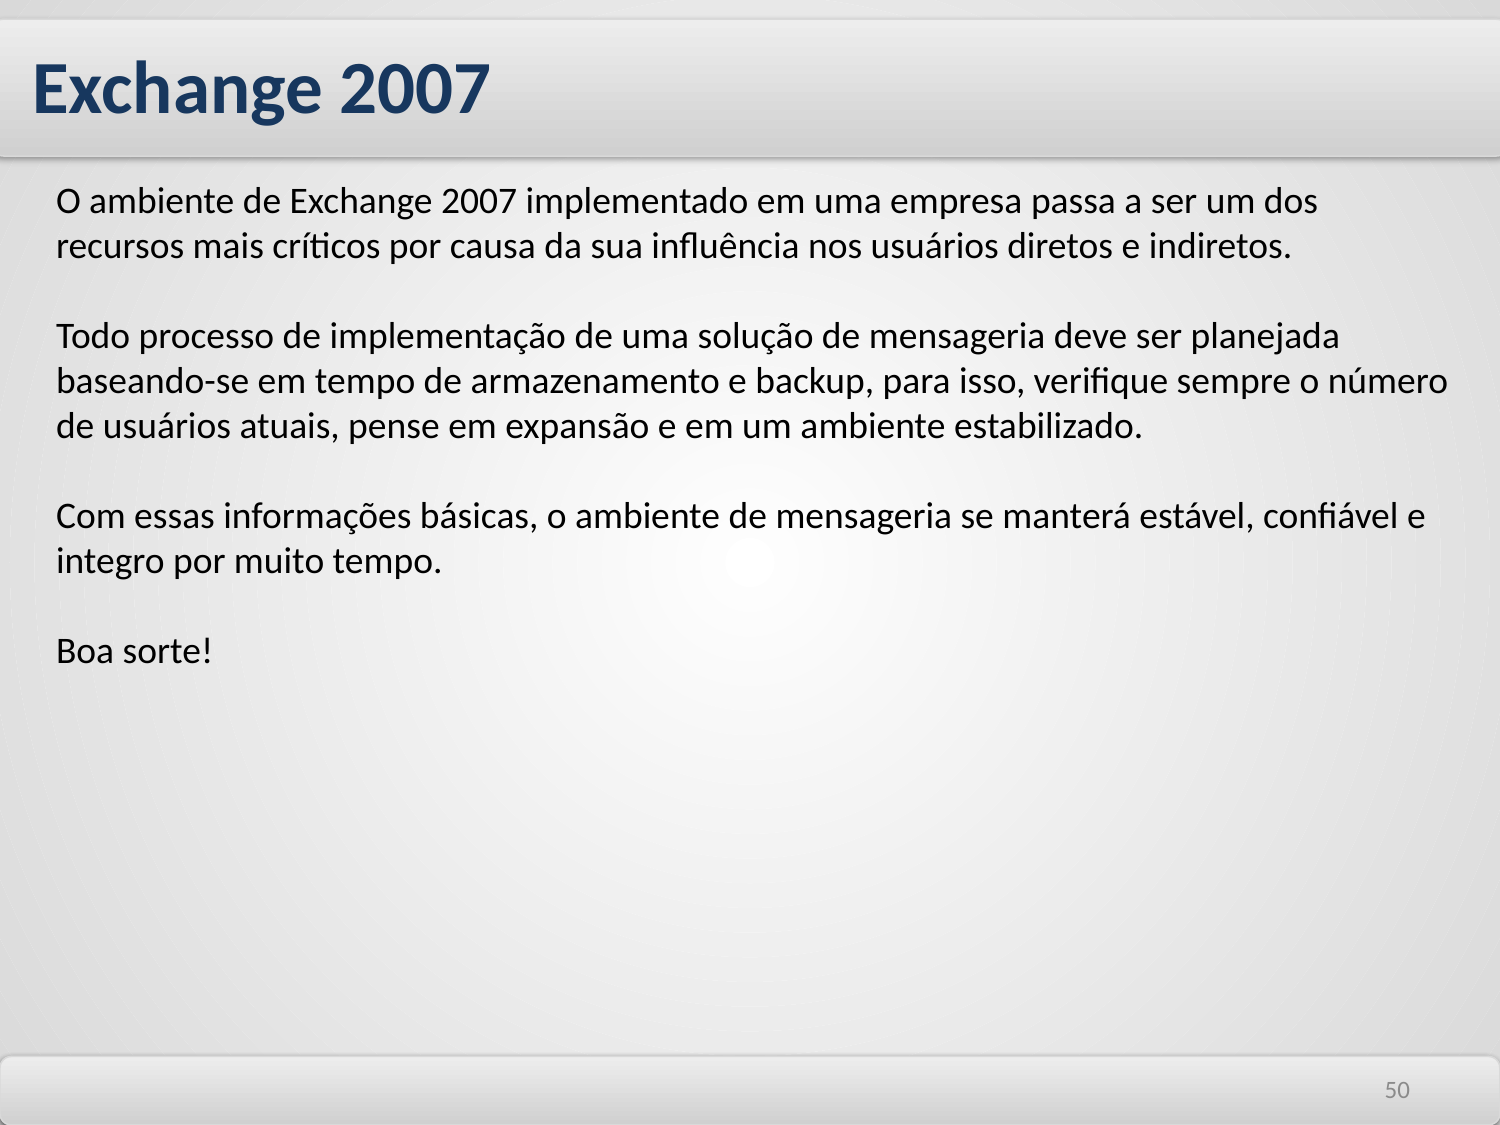

Exchange 2007
O ambiente de Exchange 2007 implementado em uma empresa passa a ser um dos recursos mais críticos por causa da sua influência nos usuários diretos e indiretos.

Todo processo de implementação de uma solução de mensageria deve ser planejada baseando-se em tempo de armazenamento e backup, para isso, verifique sempre o número de usuários atuais, pense em expansão e em um ambiente estabilizado.

Com essas informações básicas, o ambiente de mensageria se manterá estável, confiável e integro por muito tempo.

Boa sorte!

50
50